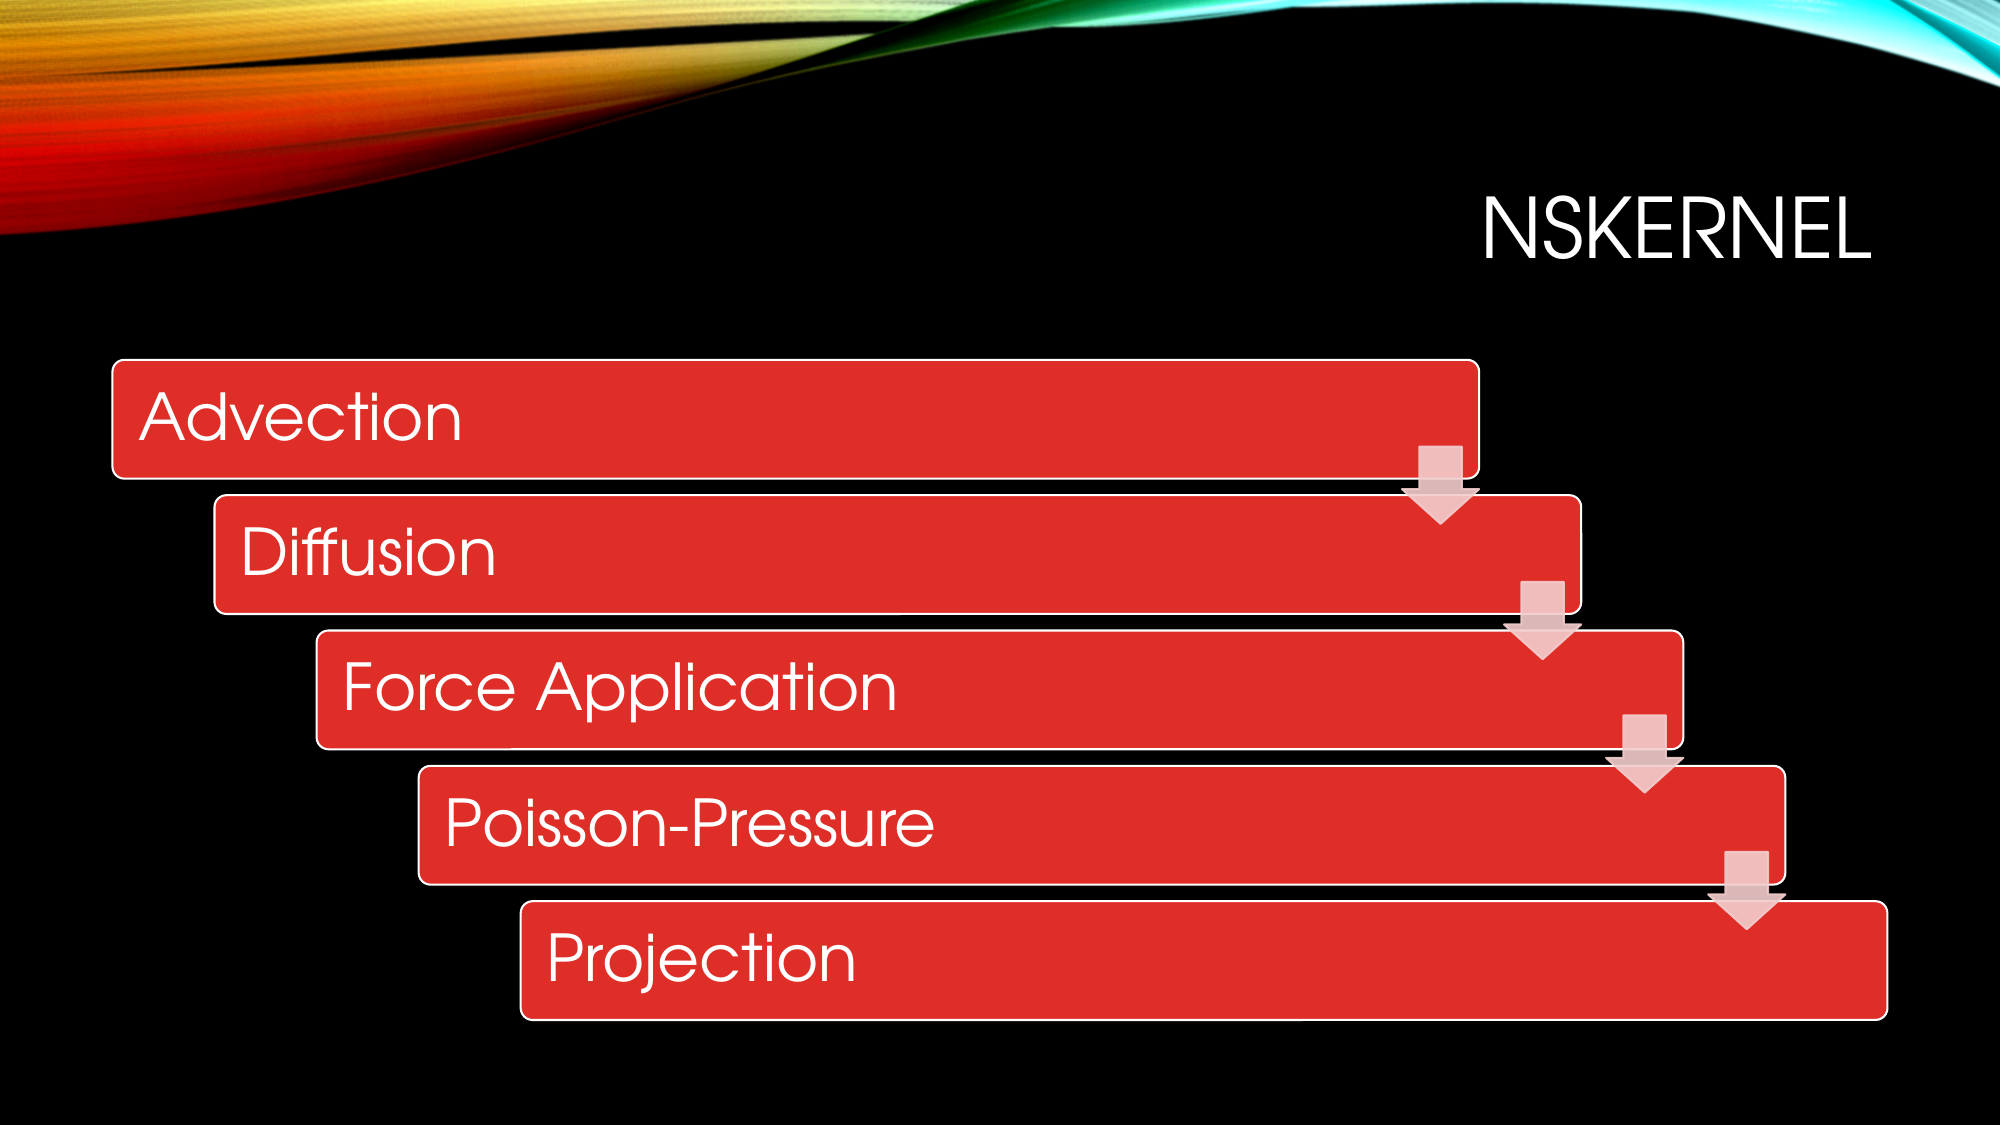

# nskernel
Advection
Diffusion
Force Application
Poisson-Pressure
Projection